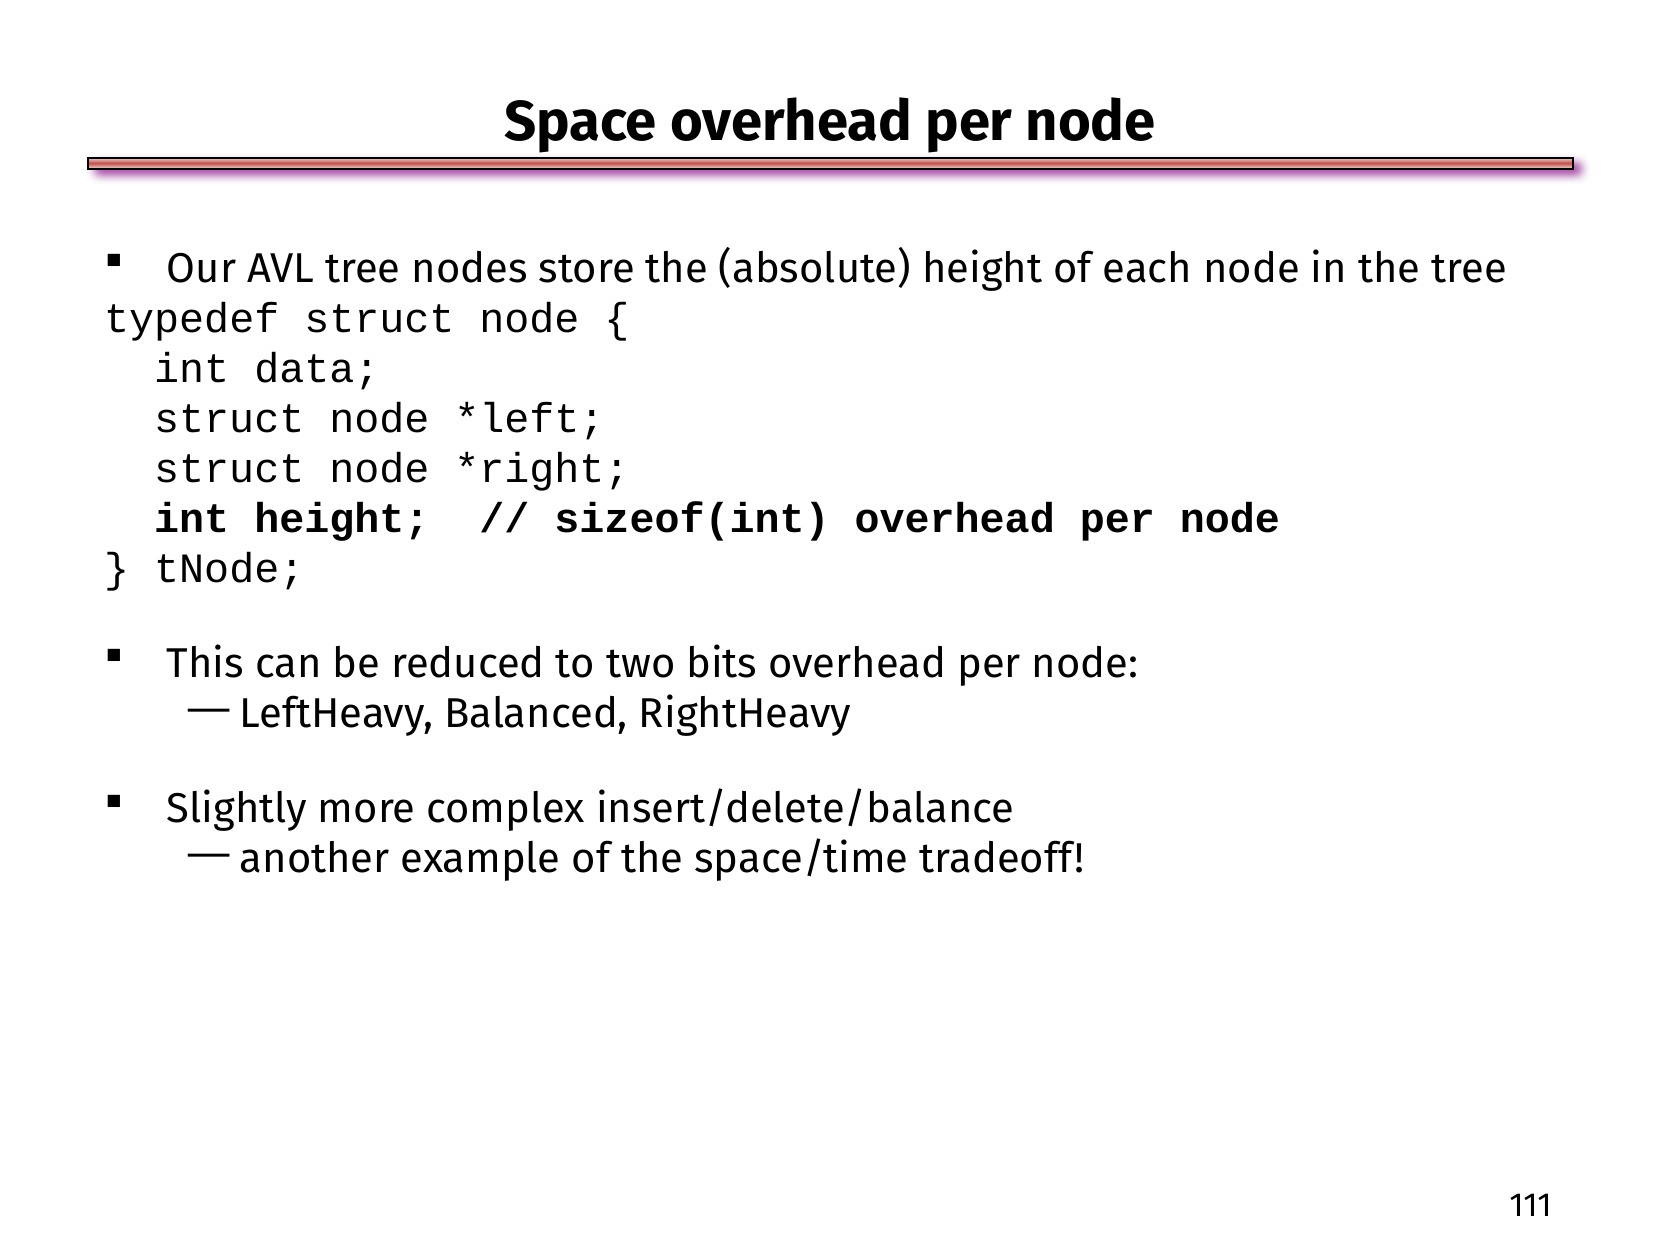

Space overhead per node

Our AVL tree nodes store the (absolute) height of each node in the tree
typedef struct node {
  int data;
  struct node *left;
  struct node *right;
  int height;  // sizeof(int) overhead per node
} tNode;

This can be reduced to two bits overhead per node:
LeftHeavy, Balanced, RightHeavy

Slightly more complex insert/delete/balance
another example of the space/time tradeoff!
111